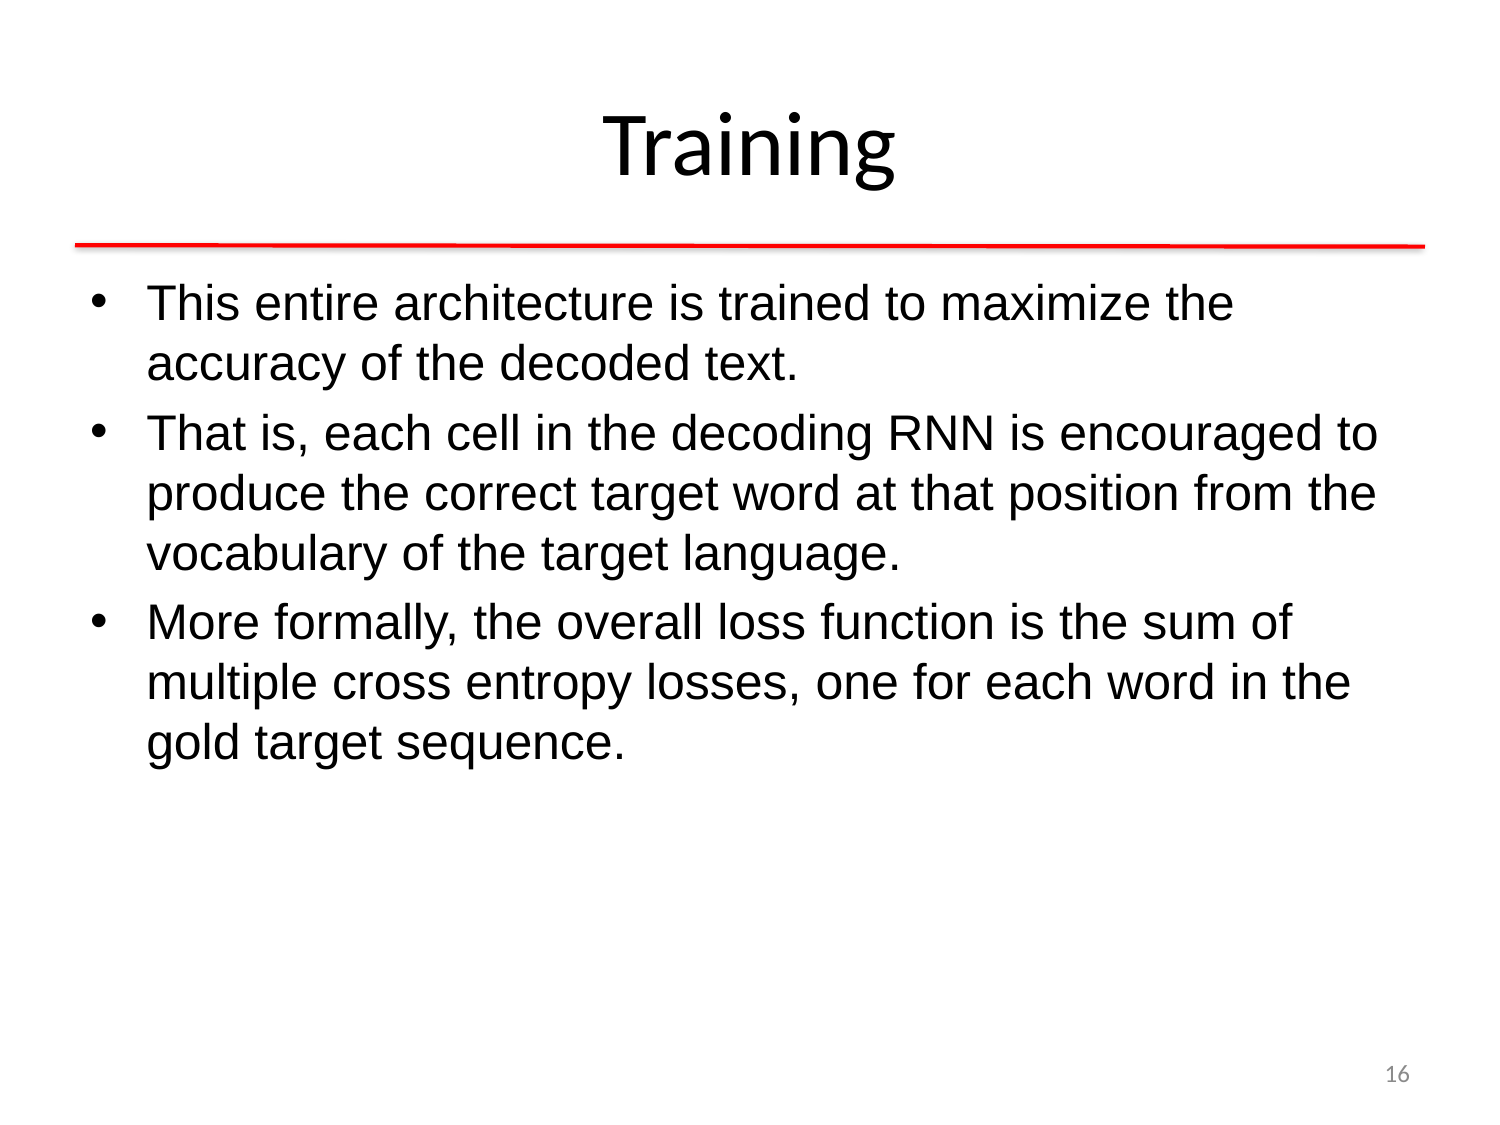

# Training
This entire architecture is trained to maximize the accuracy of the decoded text.
That is, each cell in the decoding RNN is encouraged to produce the correct target word at that position from the vocabulary of the target language.
More formally, the overall loss function is the sum of multiple cross entropy losses, one for each word in the gold target sequence.

16